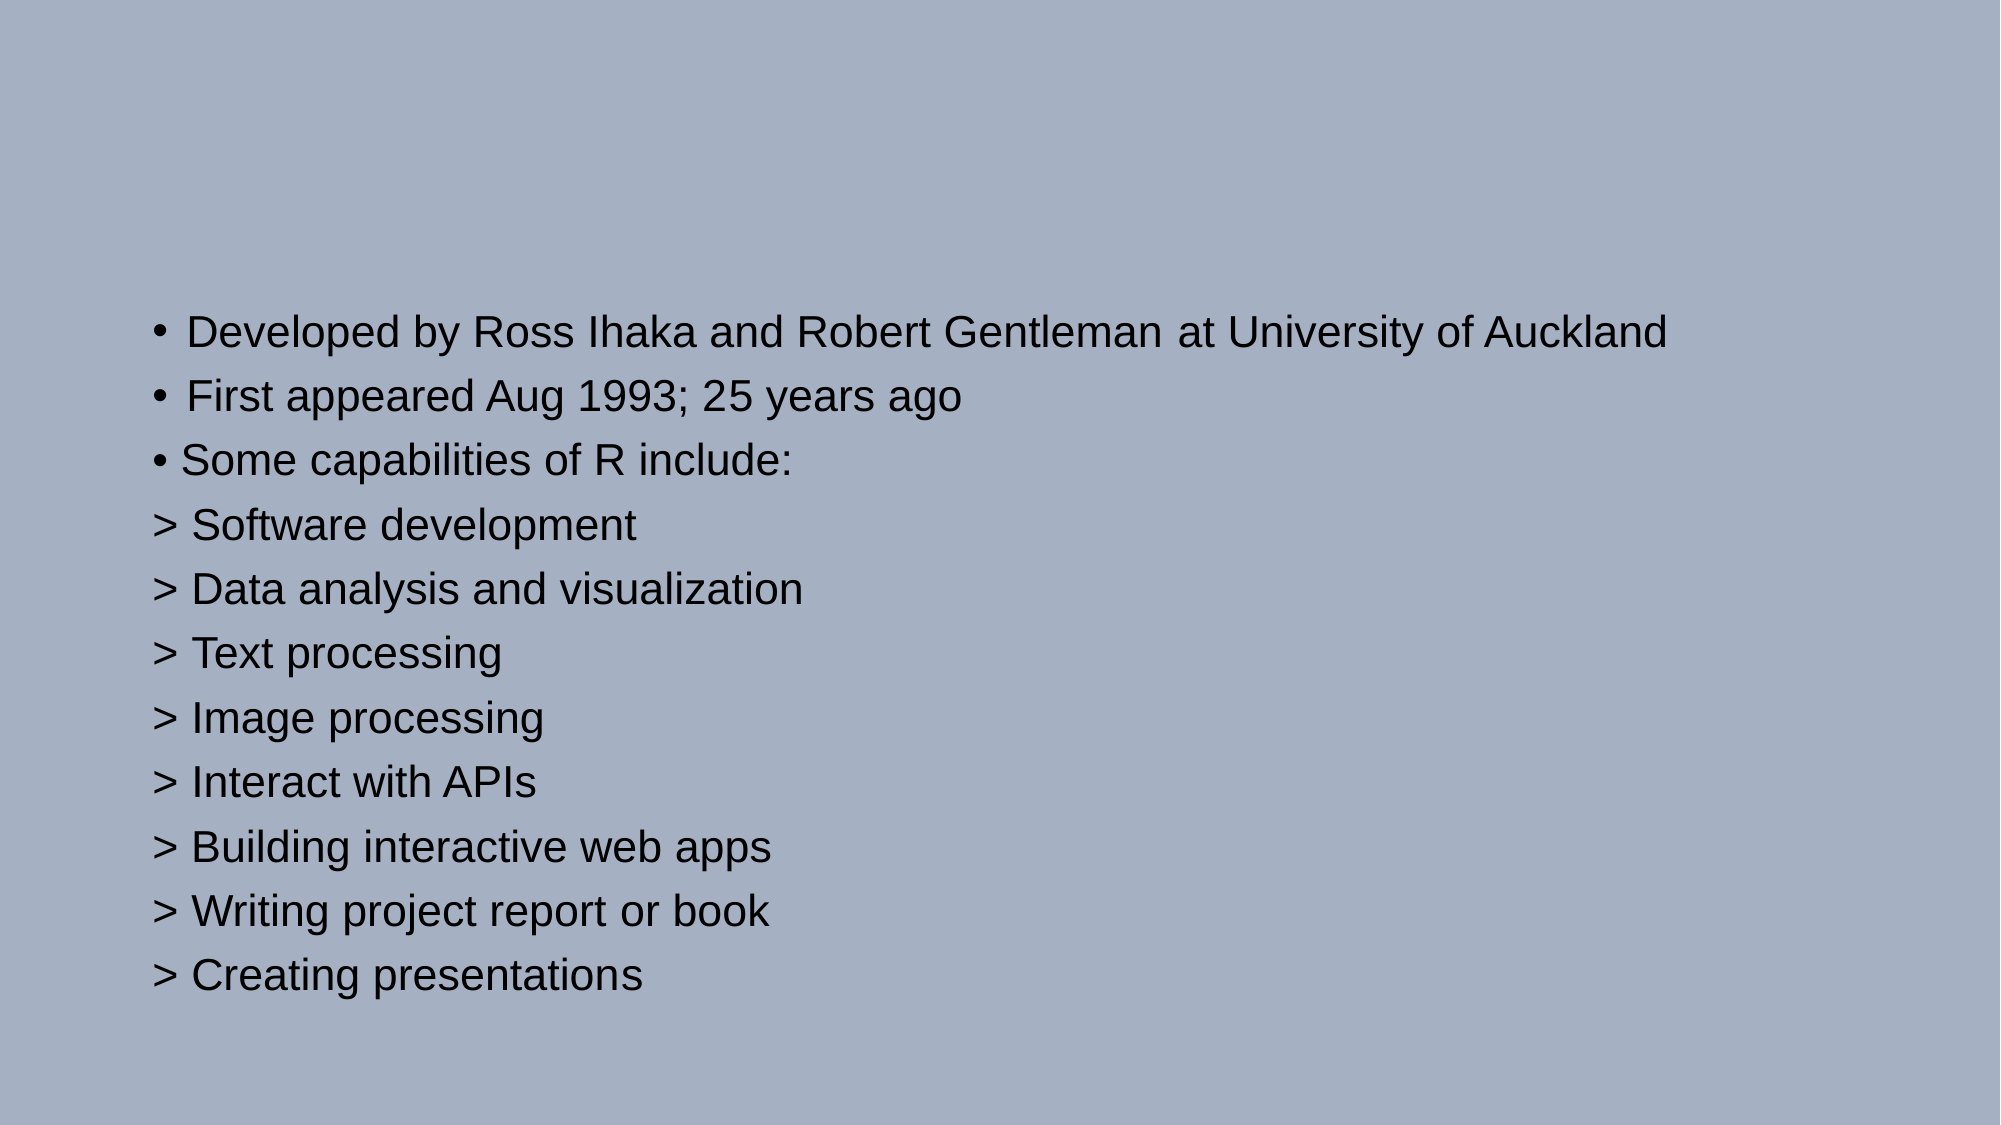

#
Developed by Ross Ihaka and Robert Gentleman at University of Auckland
First appeared Aug 1993; 25 years ago
• Some capabilities of R include:
> Software development
> Data analysis and visualization
> Text processing
> Image processing
> Interact with APIs
> Building interactive web apps
> Writing project report or book
> Creating presentations